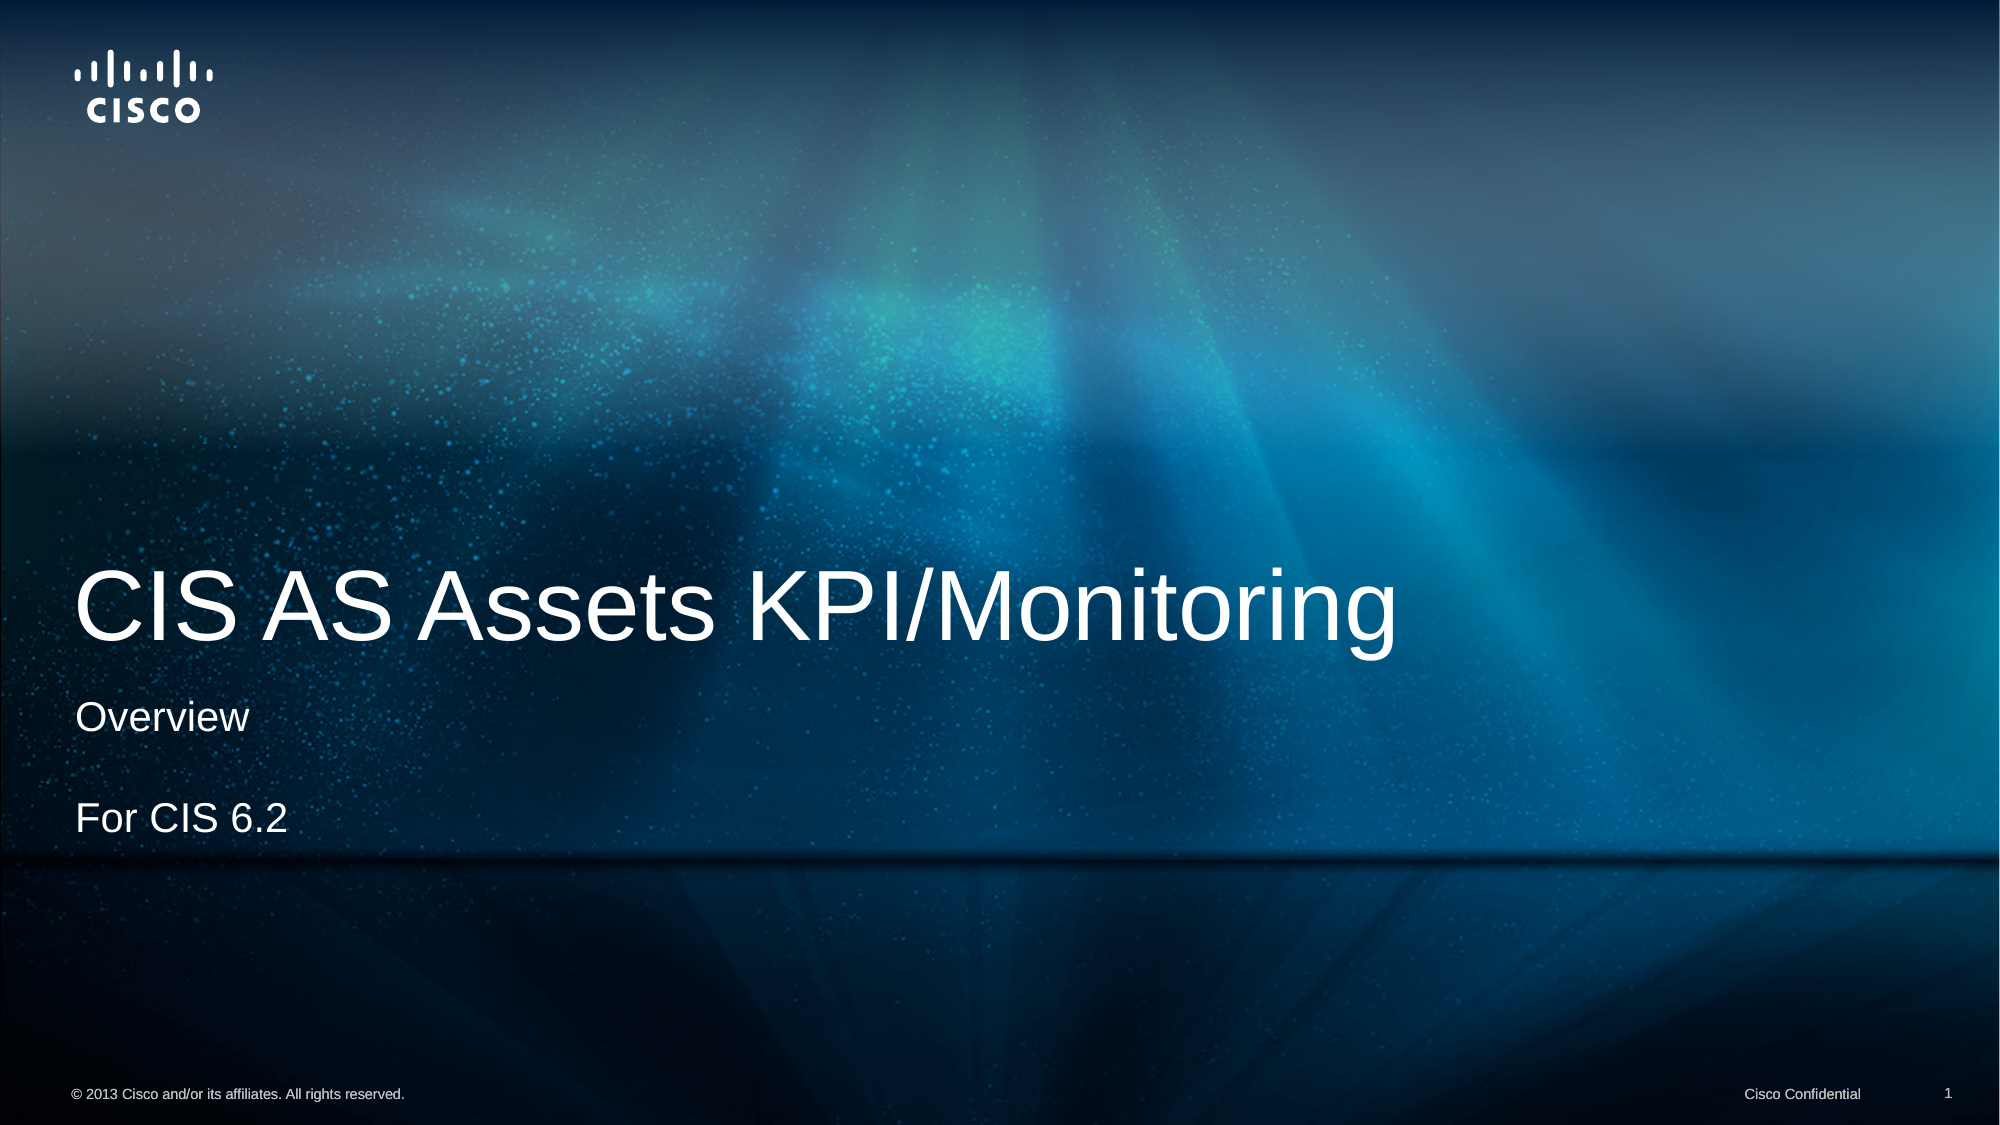

# CIS AS Assets KPI/Monitoring
Overview
For CIS 6.2